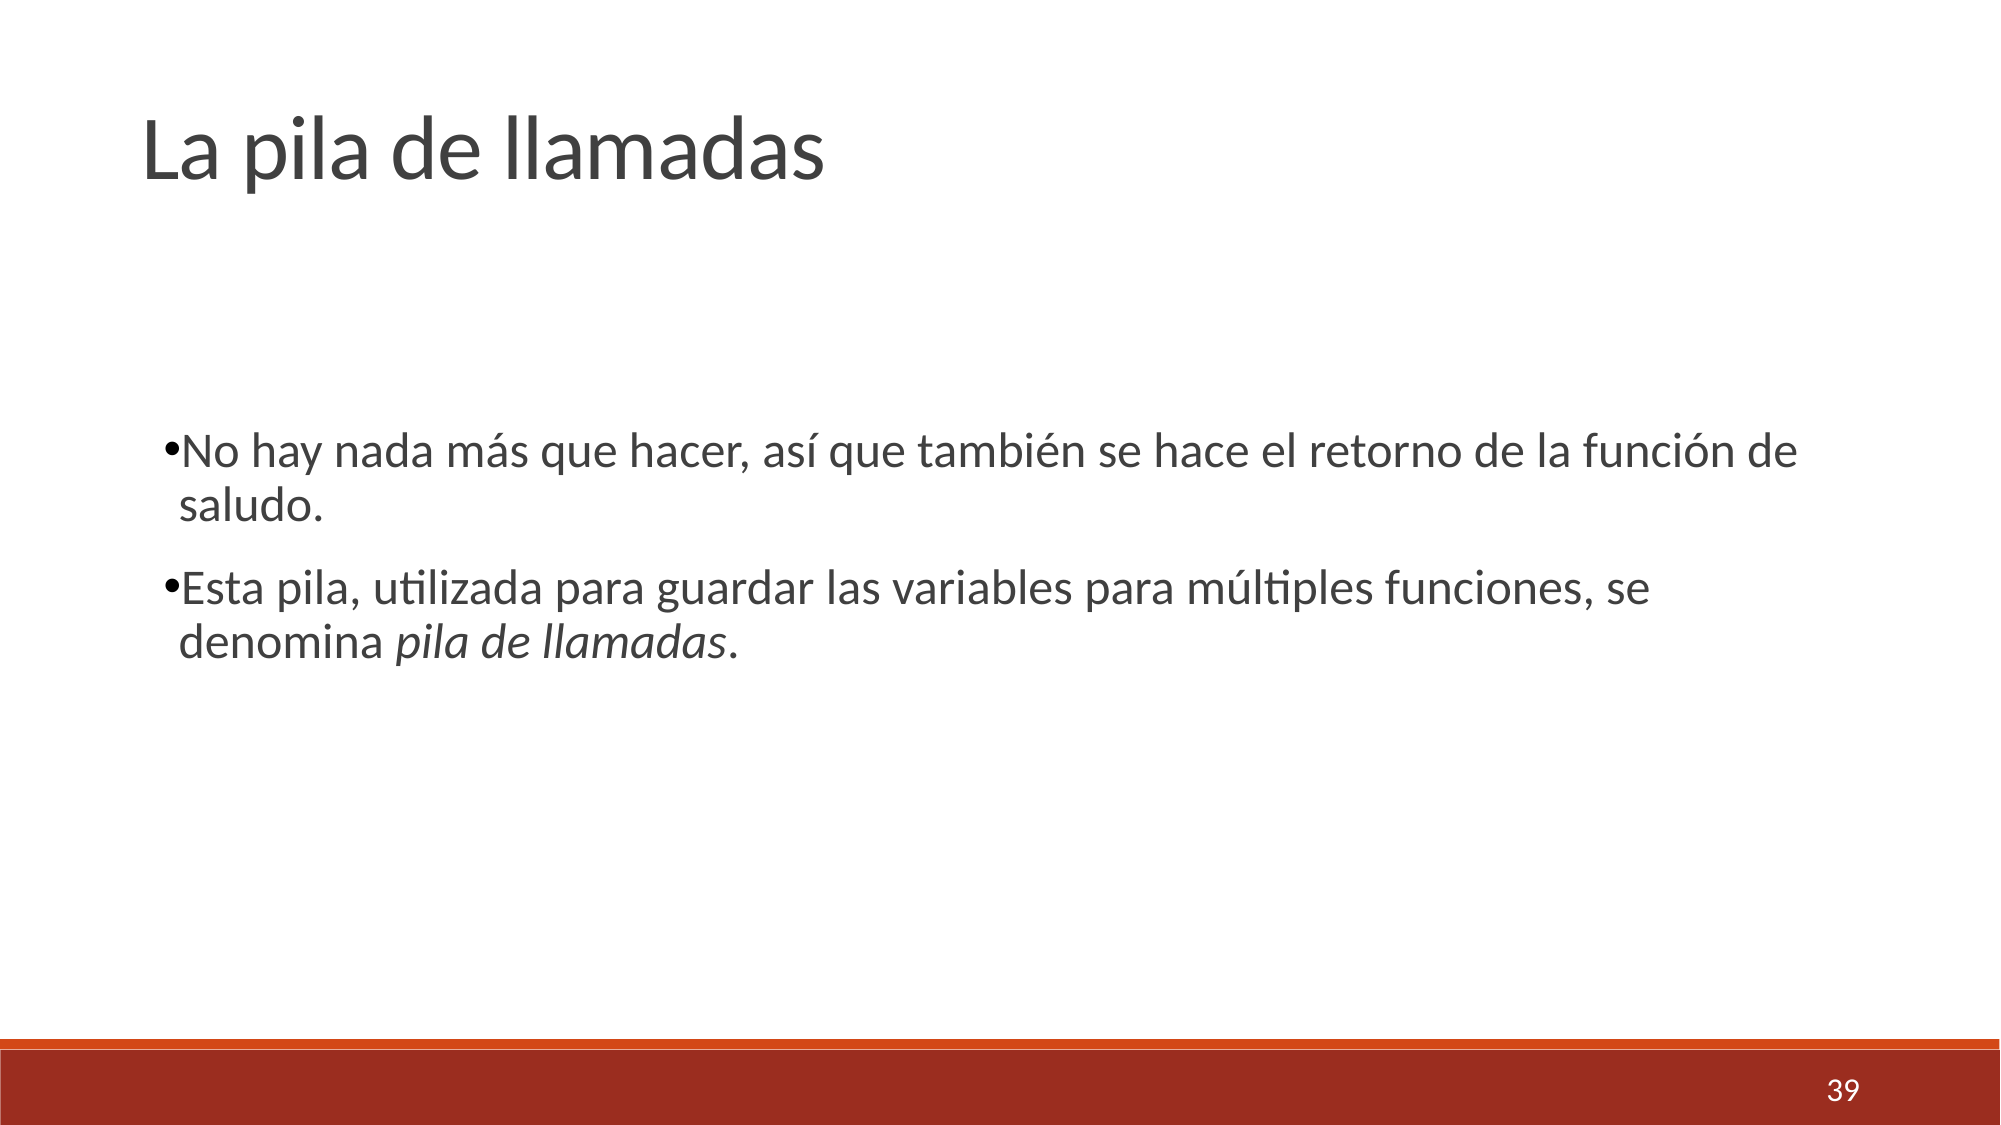

La pila de llamadas

No hay nada más que hacer, así que también se hace el retorno de la función de saludo.
Esta pila, utilizada para guardar las variables para múltiples funciones, se denomina pila de llamadas.
39